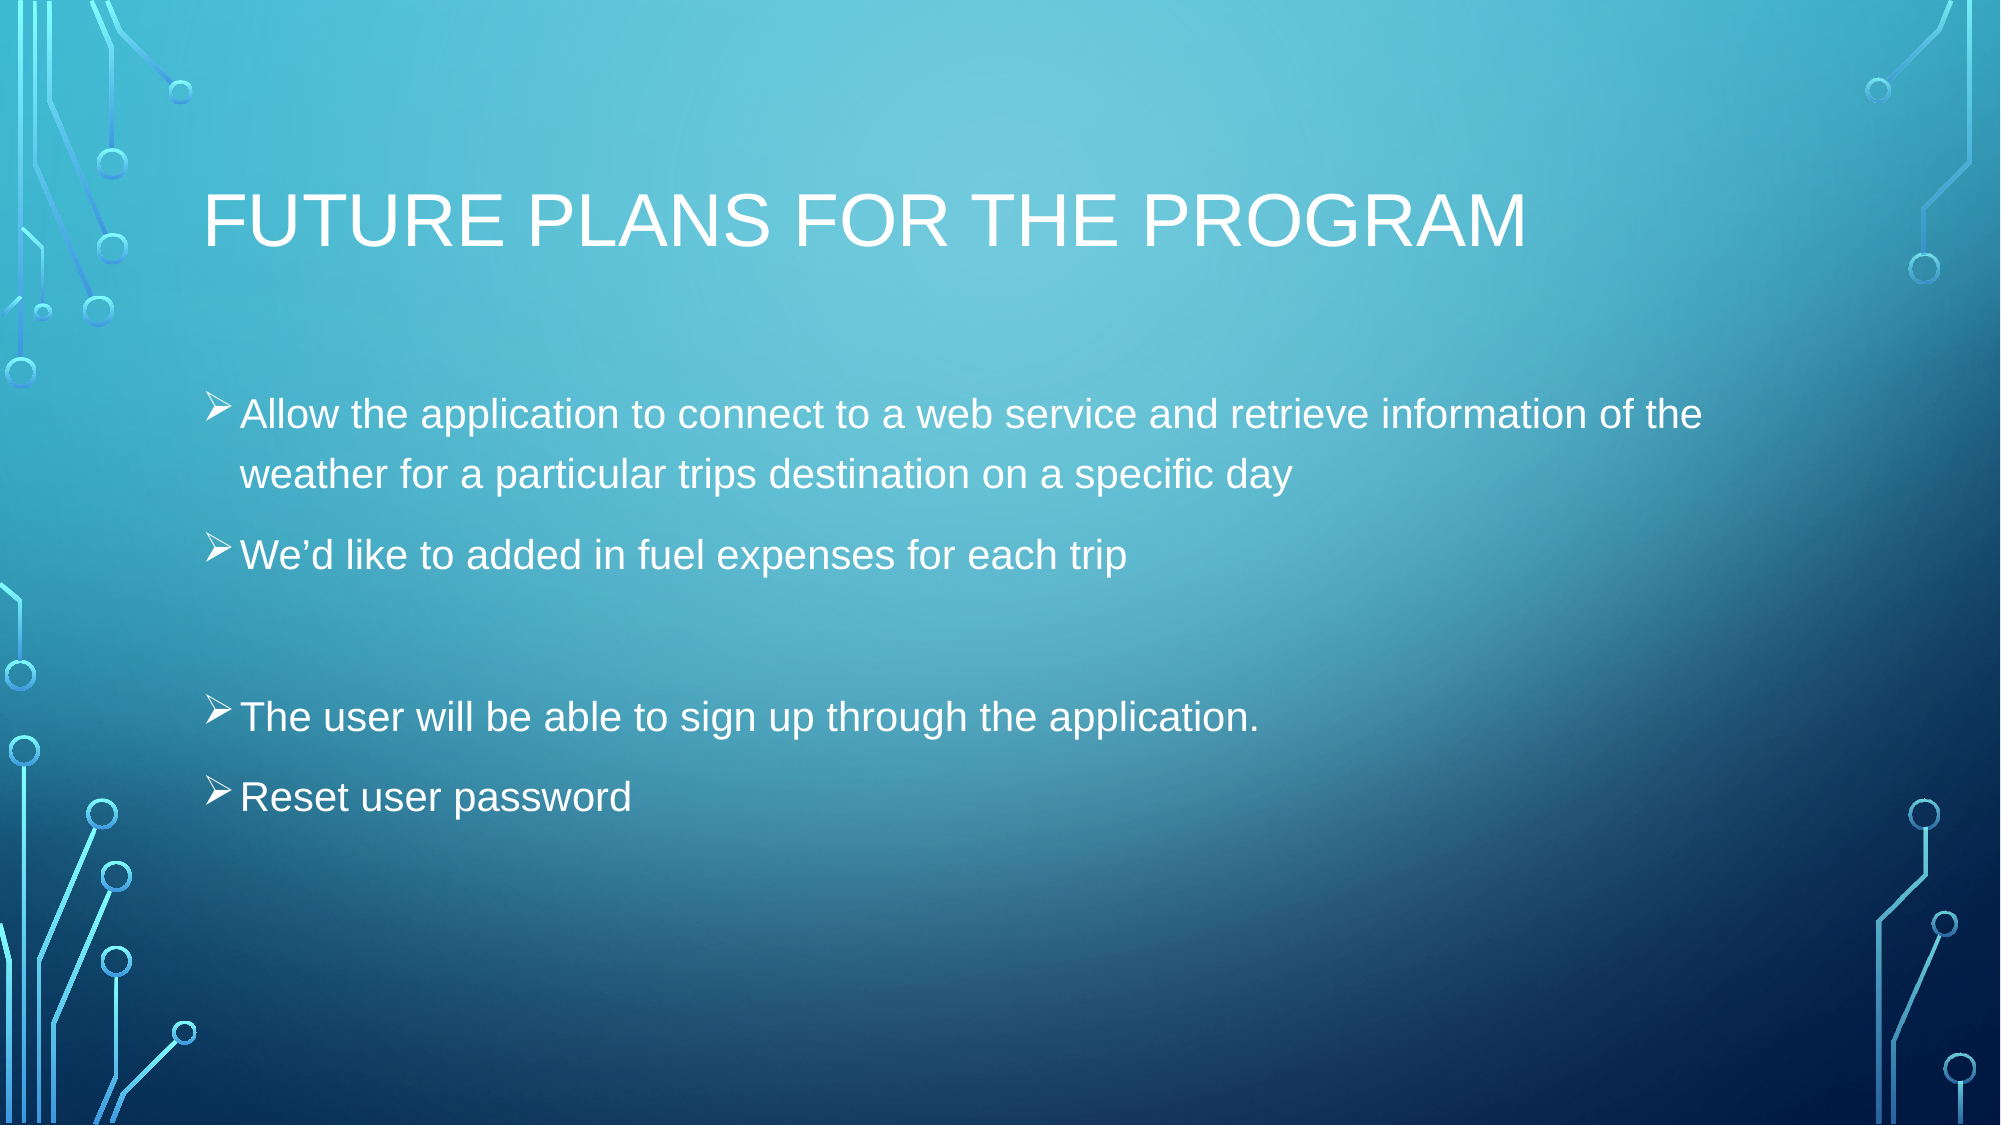

# Future Plans for the Program
Allow the application to connect to a web service and retrieve information of the weather for a particular trips destination on a specific day
We’d like to added in fuel expenses for each trip

The user will be able to sign up through the application.
Reset user password